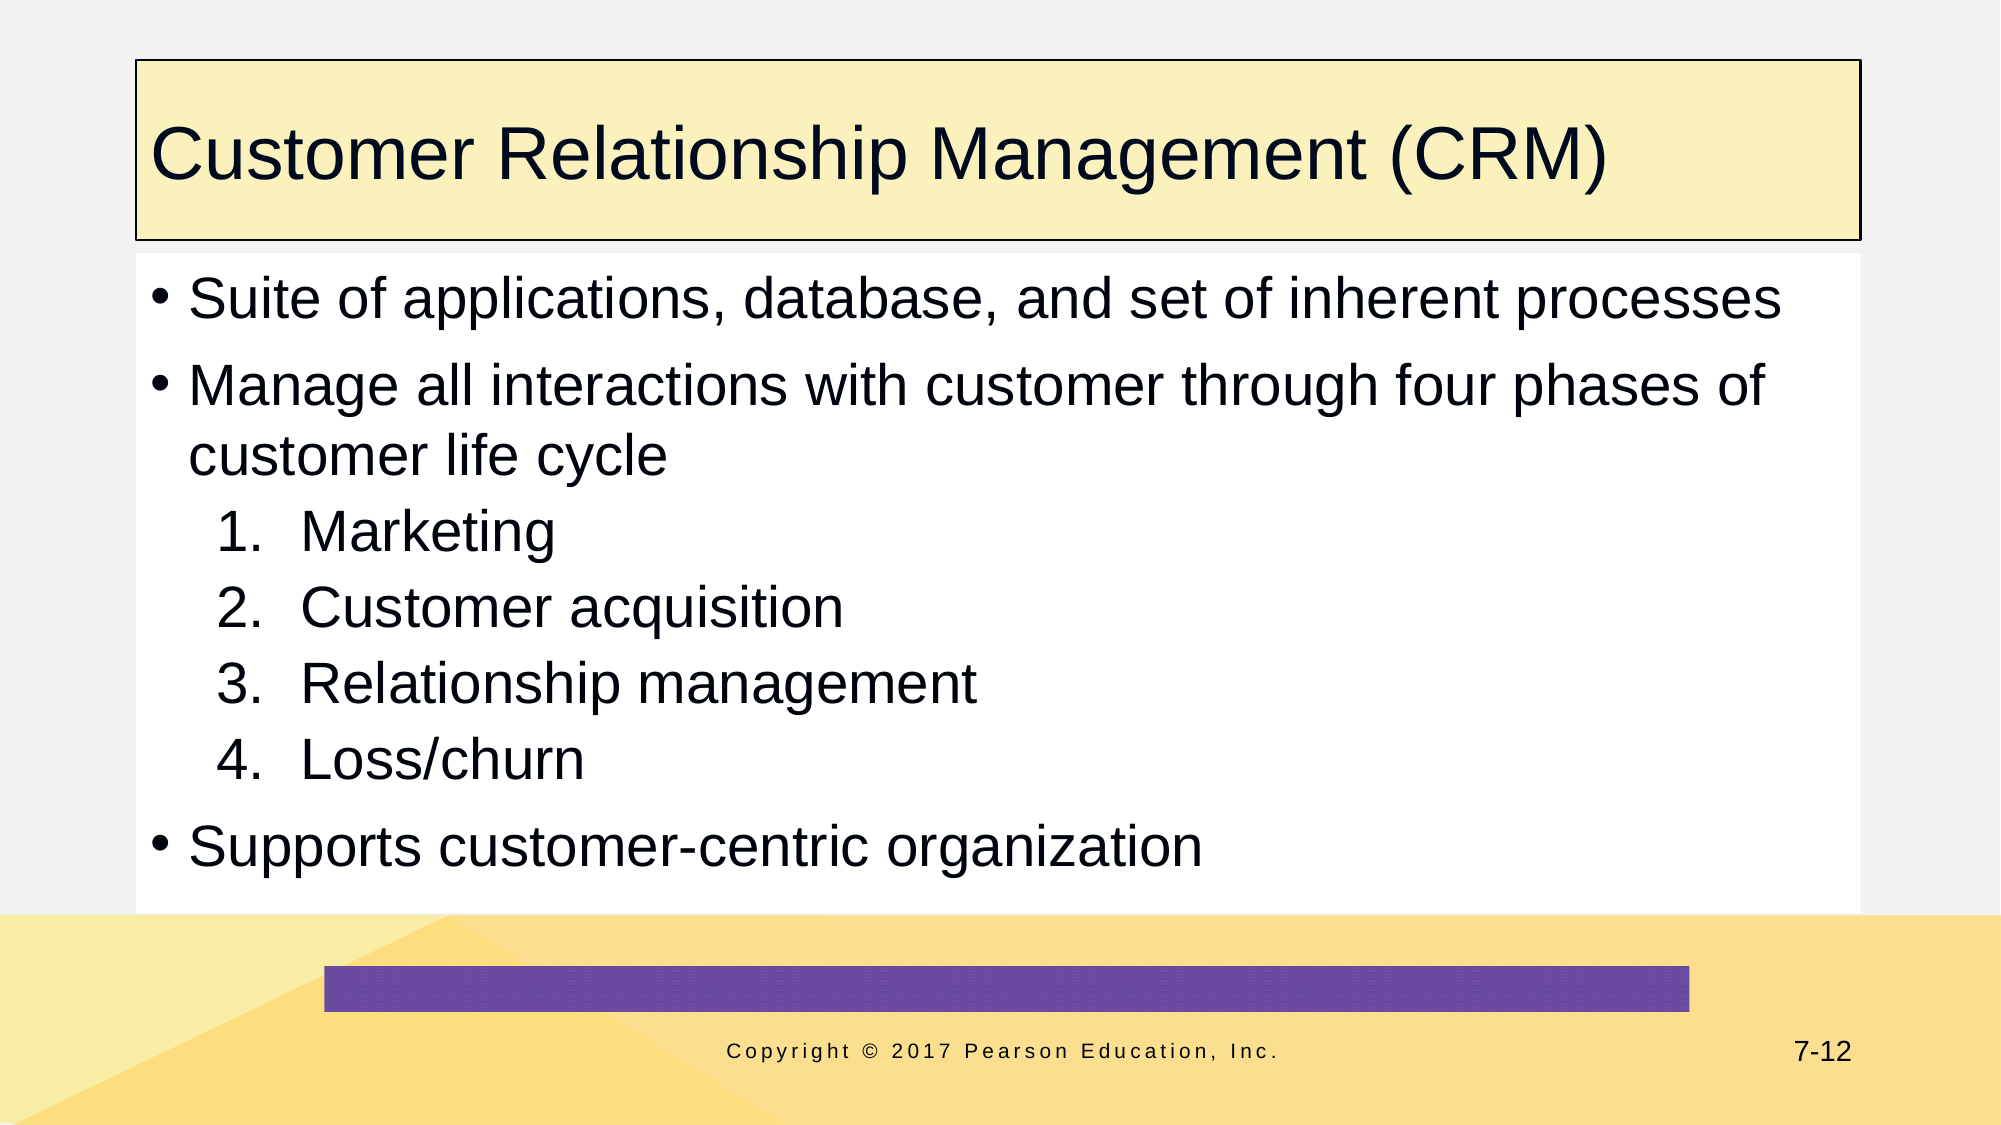

# Customer Relationship Management (CRM)
Suite of applications, database, and set of inherent processes
Manage all interactions with customer through four phases of customer life cycle
Marketing
Customer acquisition
Relationship management
Loss/churn
Supports customer-centric organization
Copyright © 2017 Pearson Education, Inc.